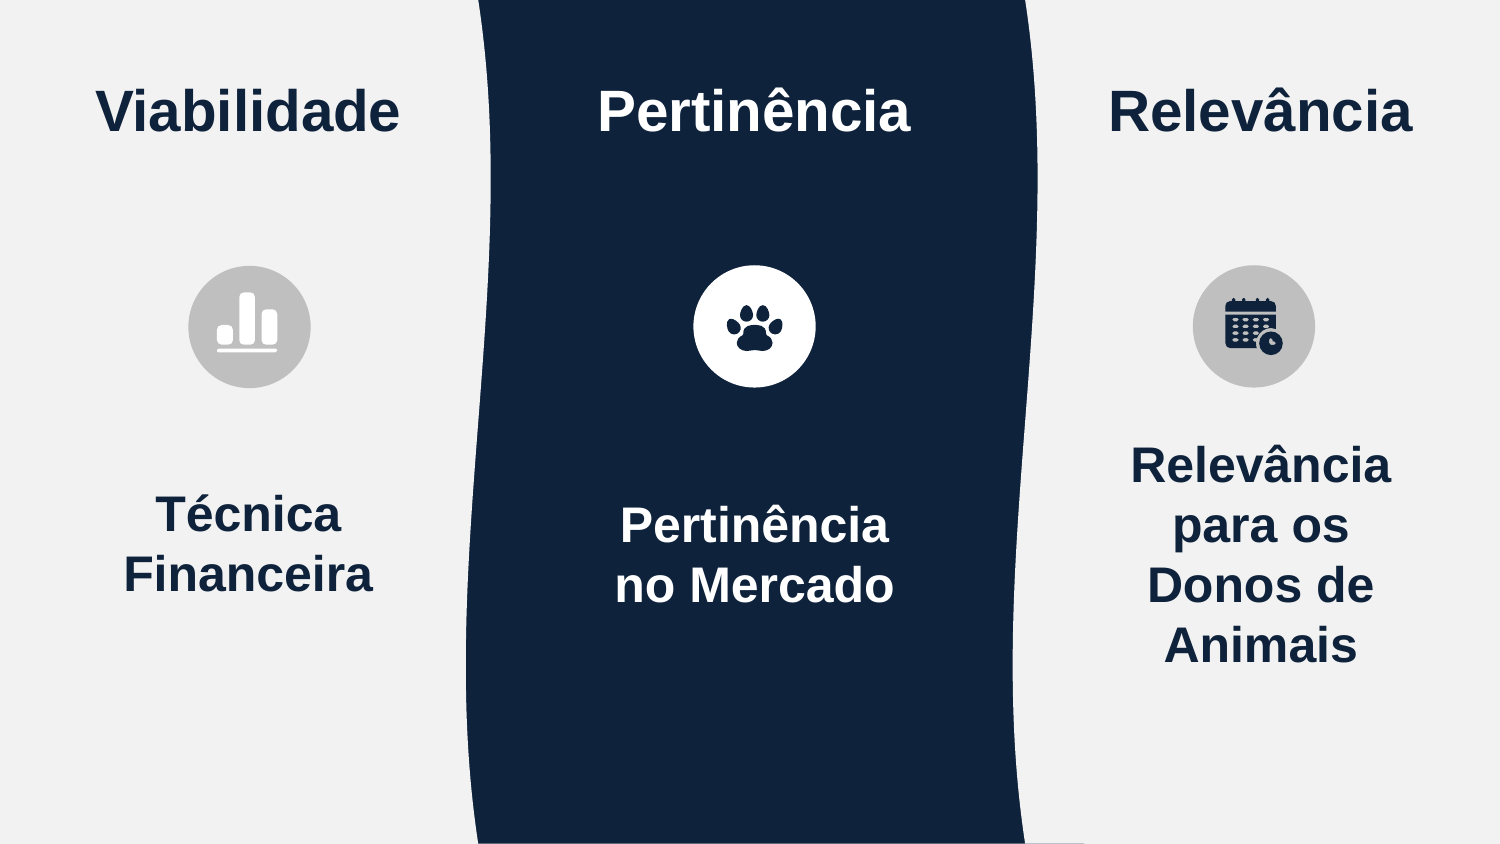

Viabilidade
Pertinência
Relevância

Pertinência no Mercado
Relevância para os Donos de Animais
Técnica
Financeira